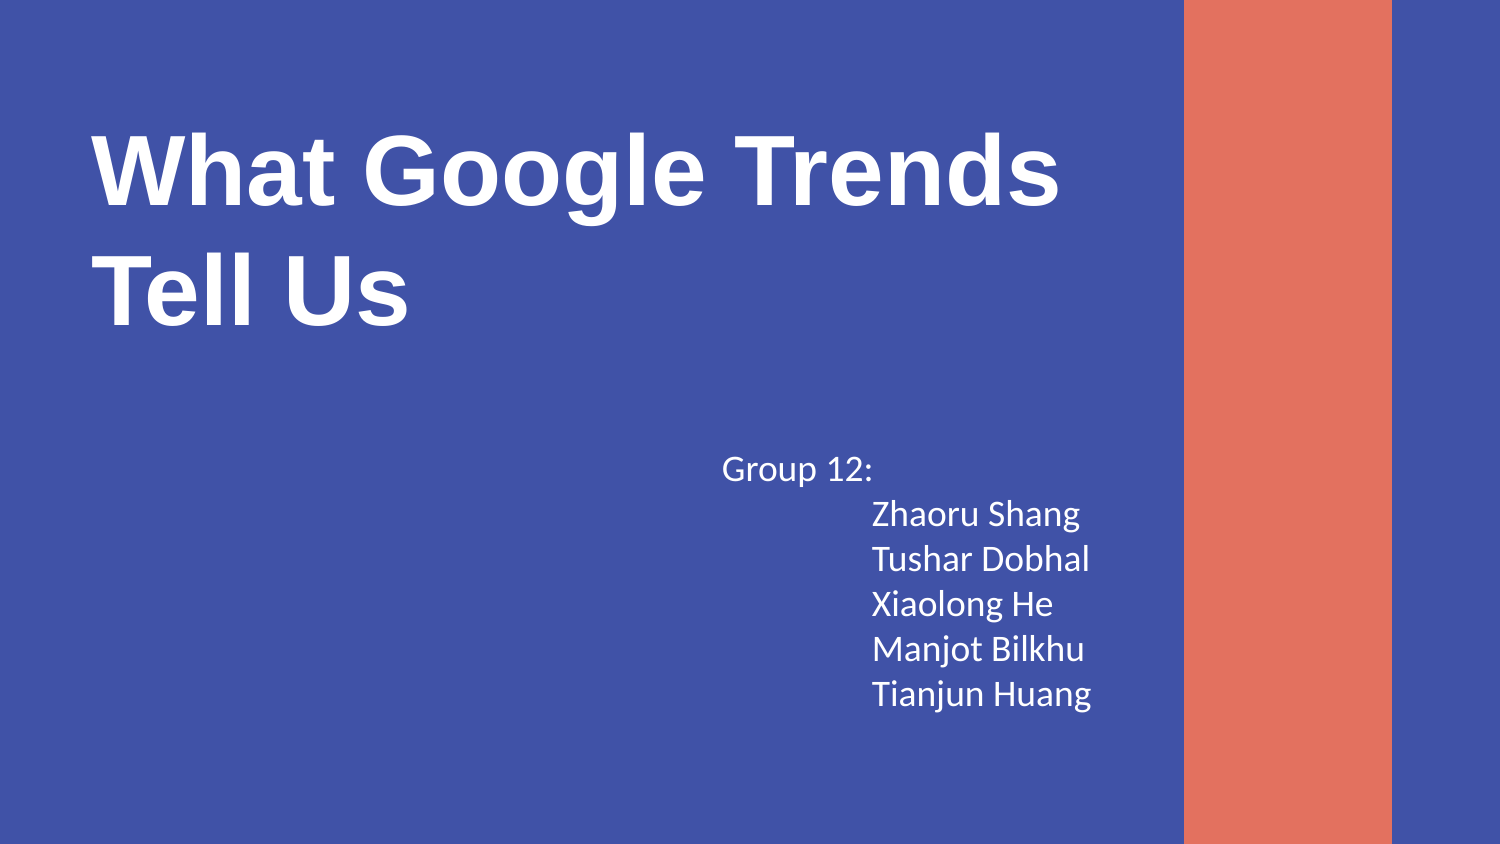

What Google Trends
Tell Us
Group 12:
Zhaoru Shang
Tushar Dobhal
Xiaolong He
Manjot Bilkhu
Tianjun Huang